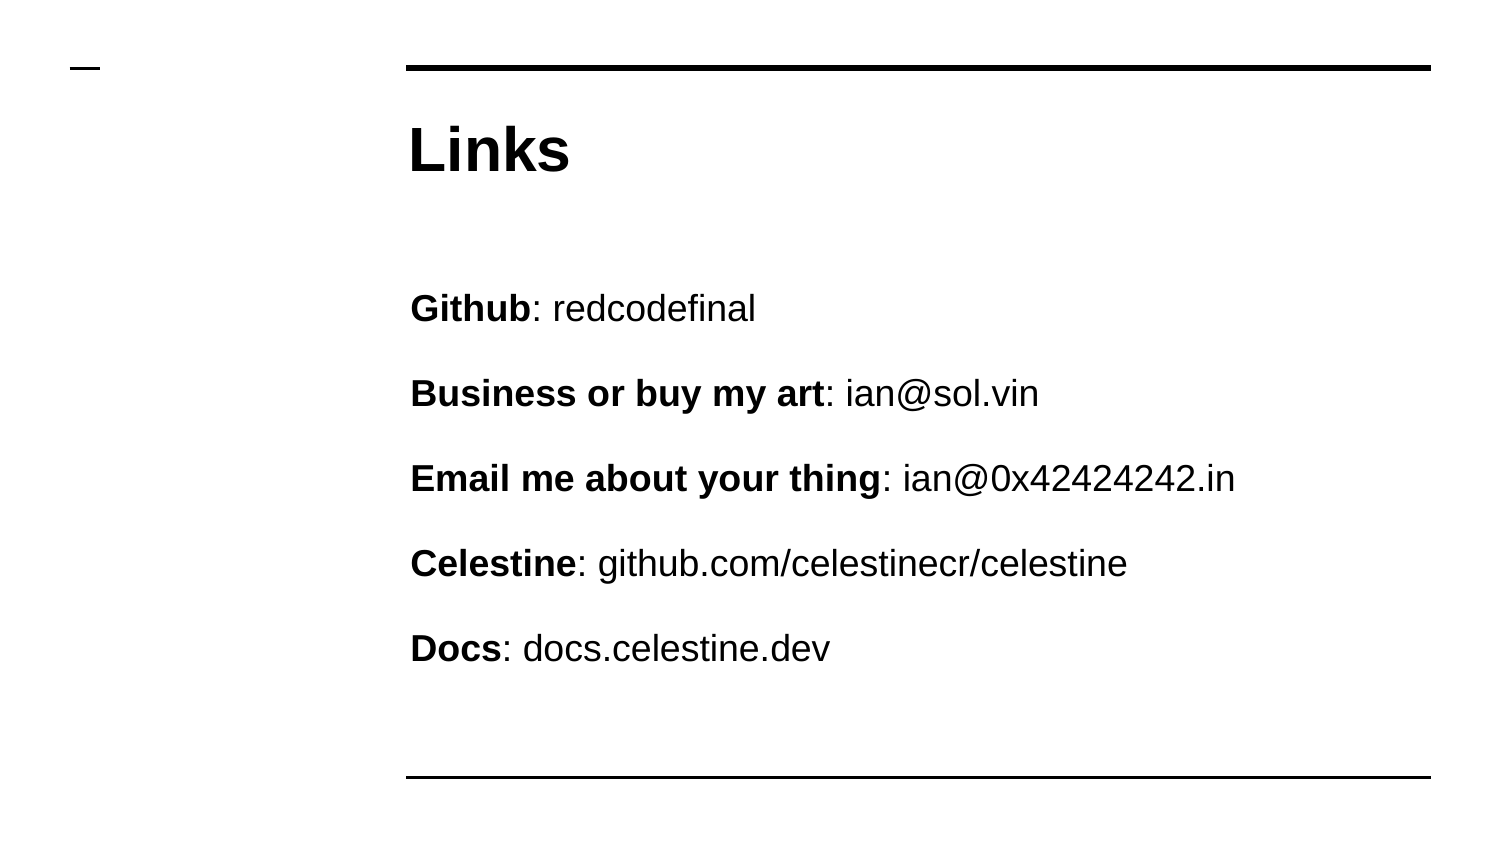

# Links
Github: redcodefinal
Business or buy my art: ian@sol.vin
Email me about your thing: ian@0x42424242.in
Celestine: github.com/celestinecr/celestine
Docs: docs.celestine.dev